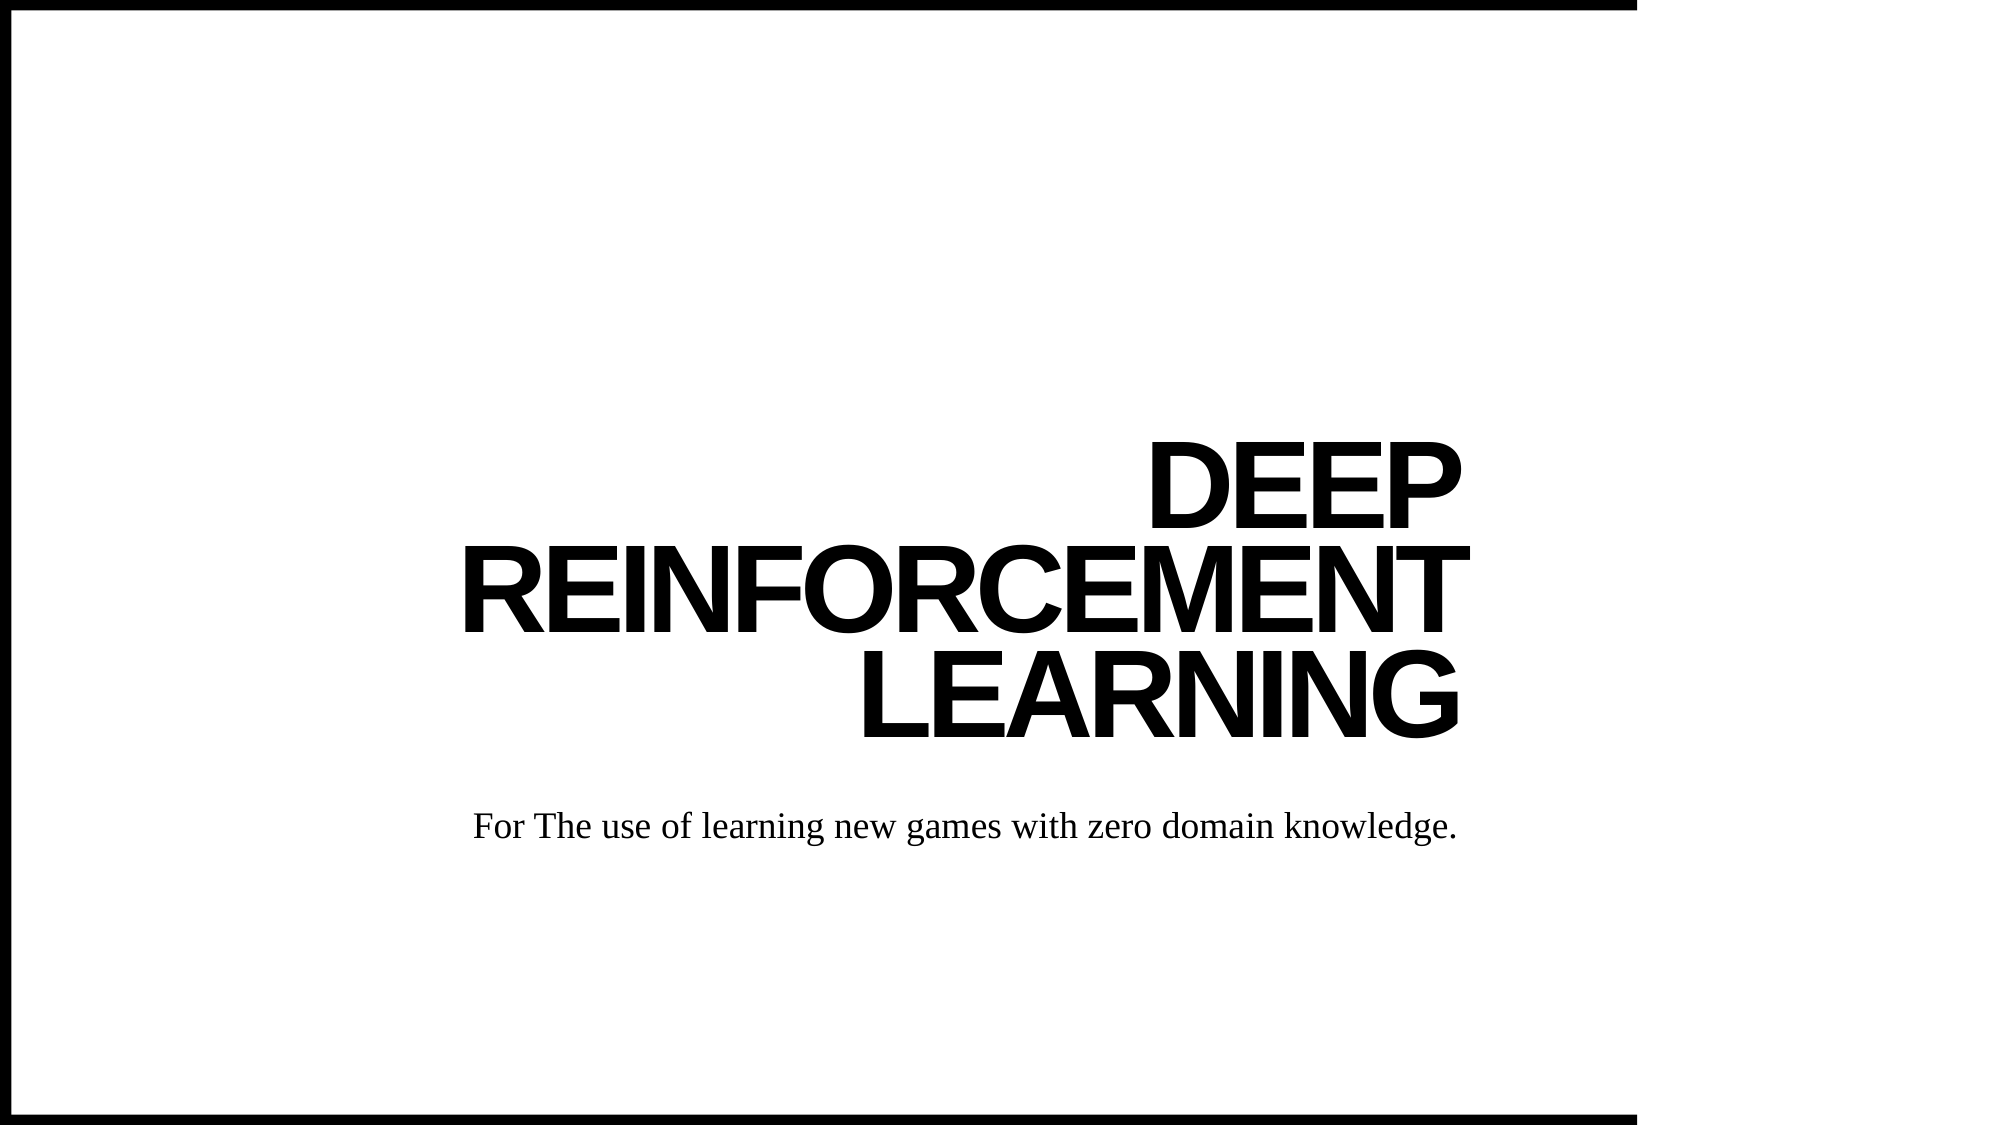

# Deep Reinforcement learning
For The use of learning new games with zero domain knowledge.